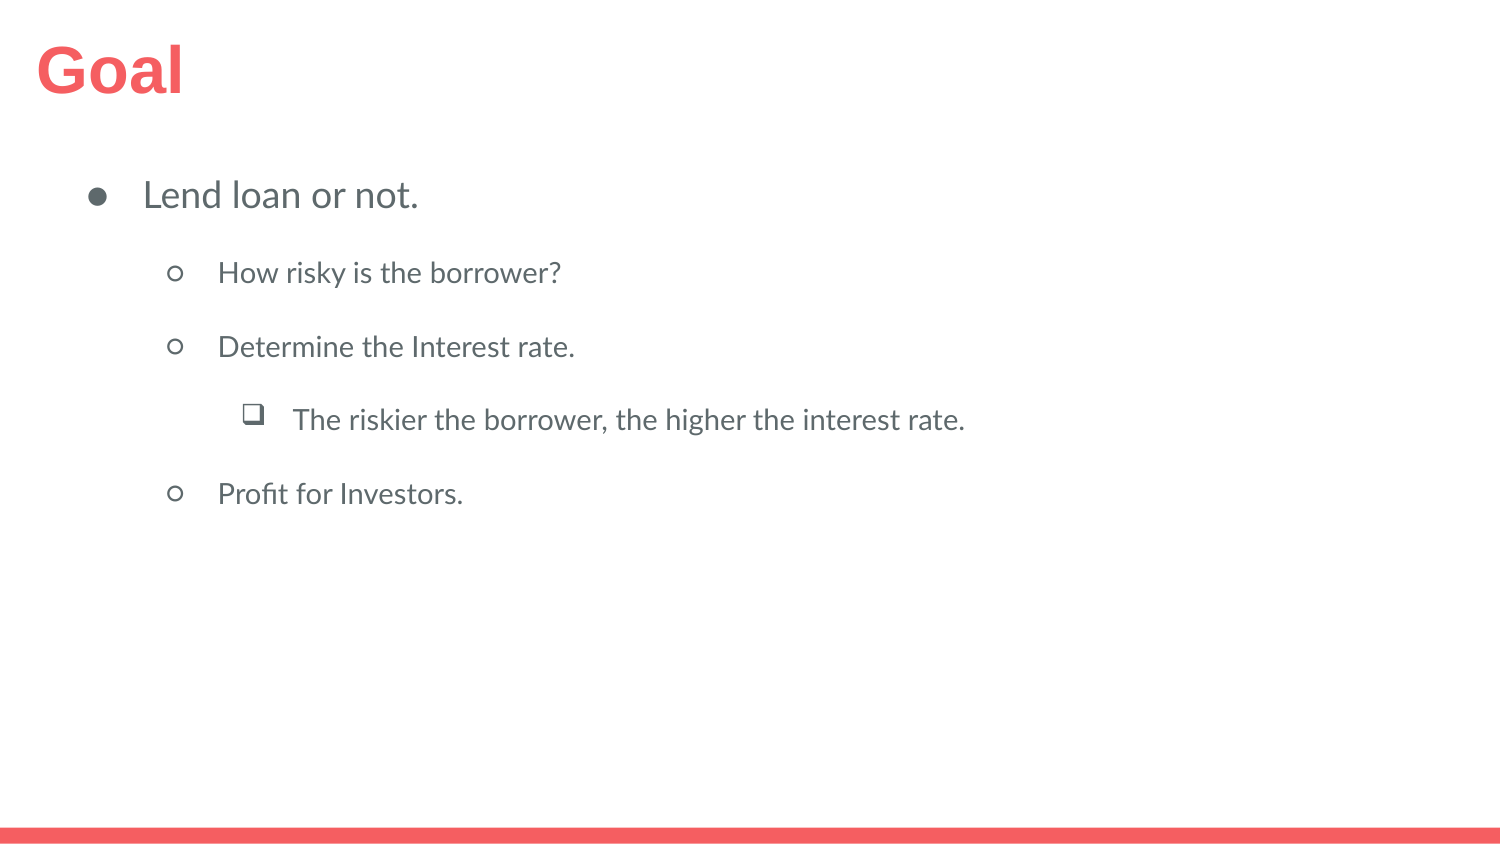

# Goal

Lend loan or not.
How risky is the borrower?
Determine the Interest rate.
The riskier the borrower, the higher the interest rate.
Profit for Investors.